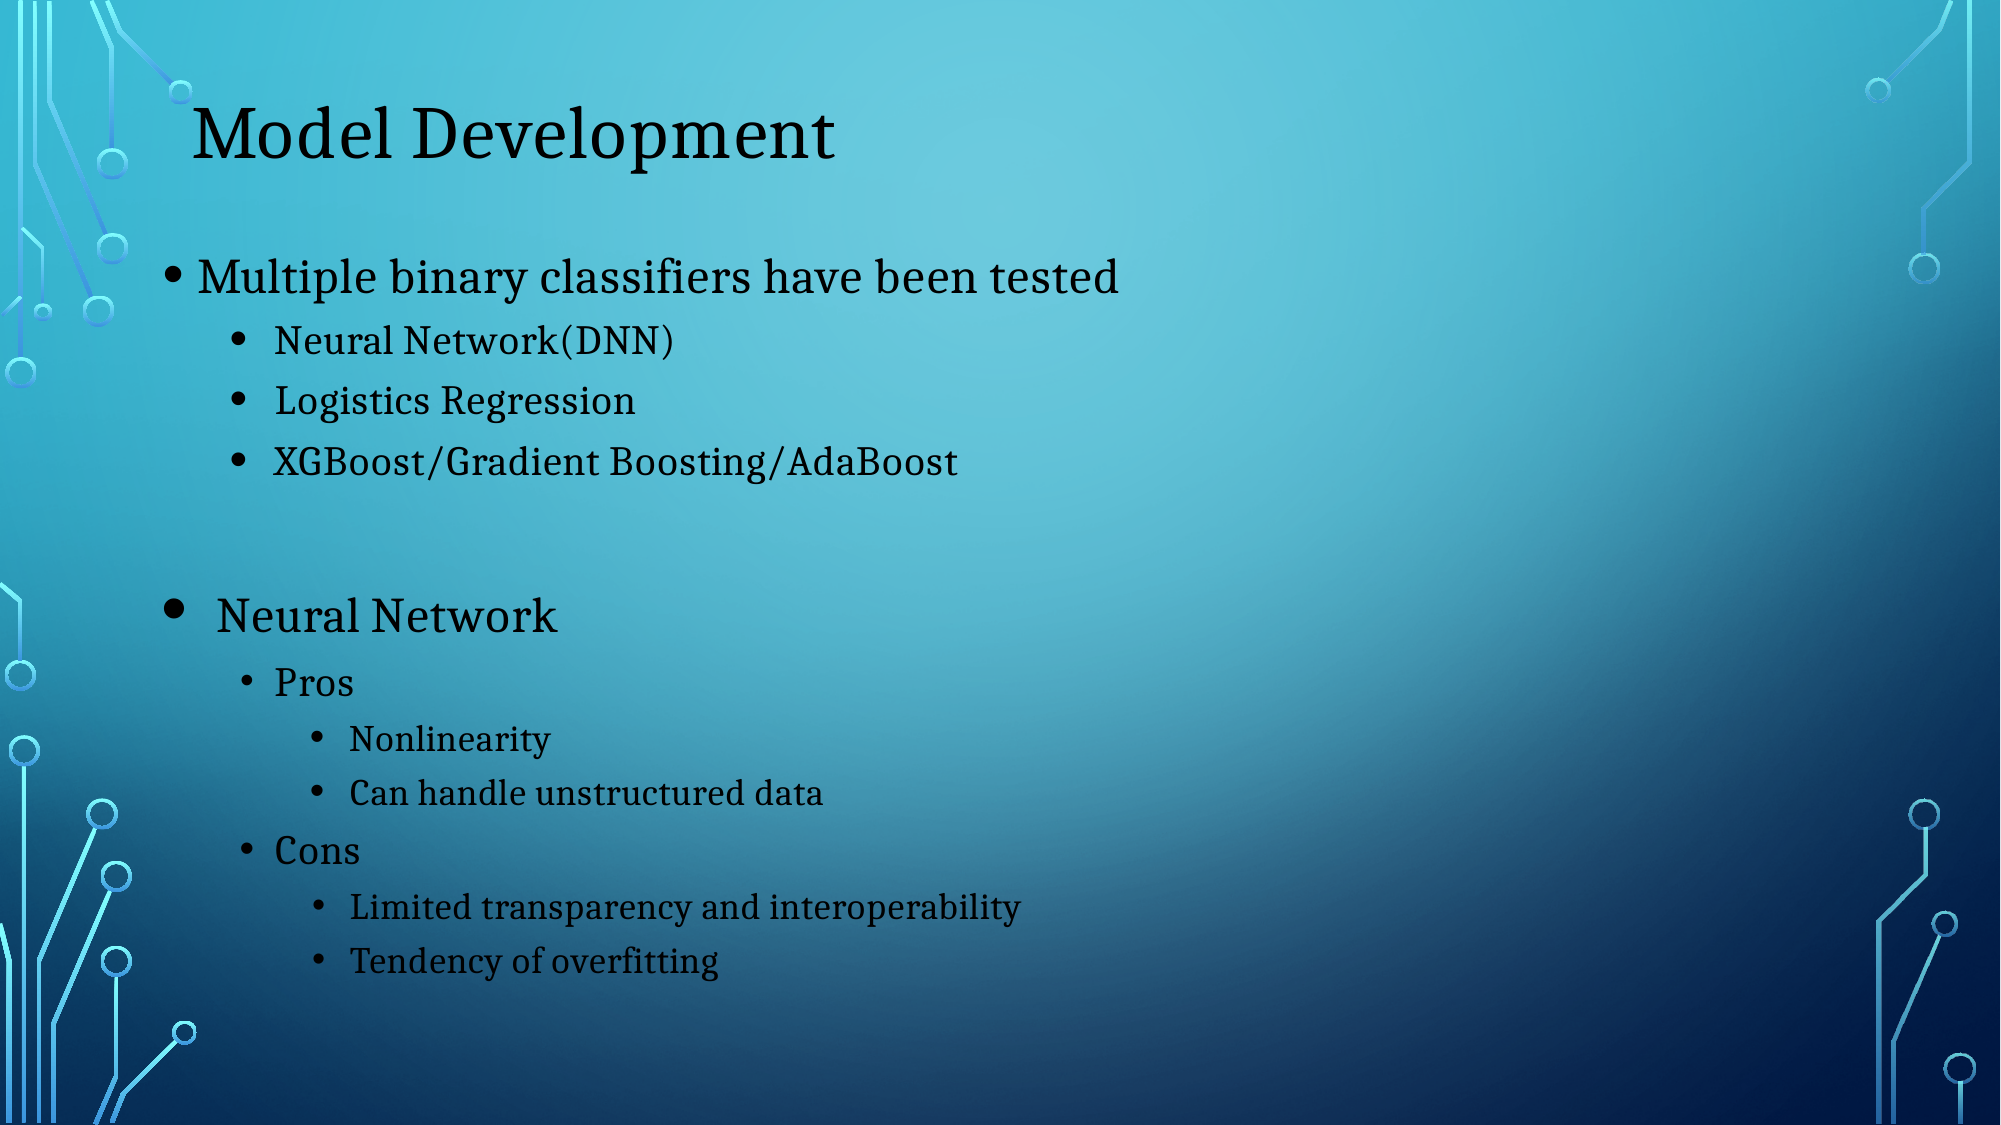

# Model Development
Multiple binary classifiers have been tested
Neural Network(DNN)
Logistics Regression
XGBoost/Gradient Boosting/AdaBoost

 Neural Network
Pros
Nonlinearity
Can handle unstructured data
Cons
Limited transparency and interoperability
Tendency of overfitting